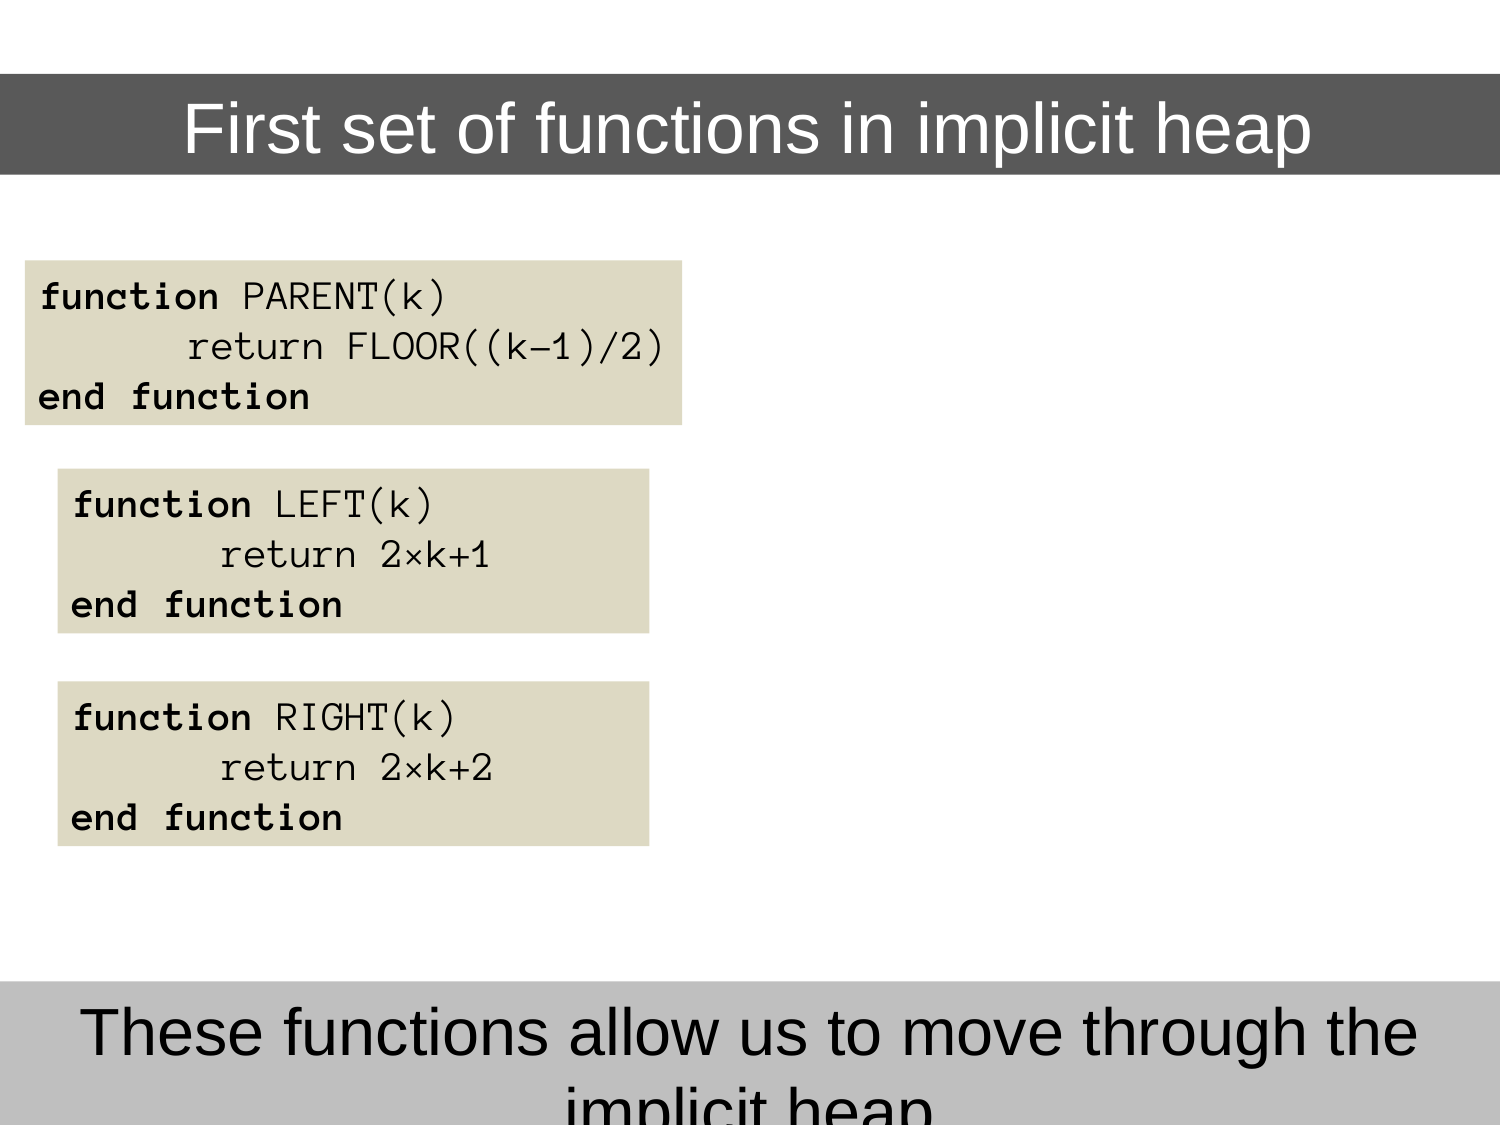

First set of functions in implicit heap
function PARENT(k)
	return FLOOR((k-1)/2)
end function
function LEFT(k)
	return 2×k+1
end function
function RIGHT(k)
	return 2×k+2
end function
These functions allow us to move through the implicit heap